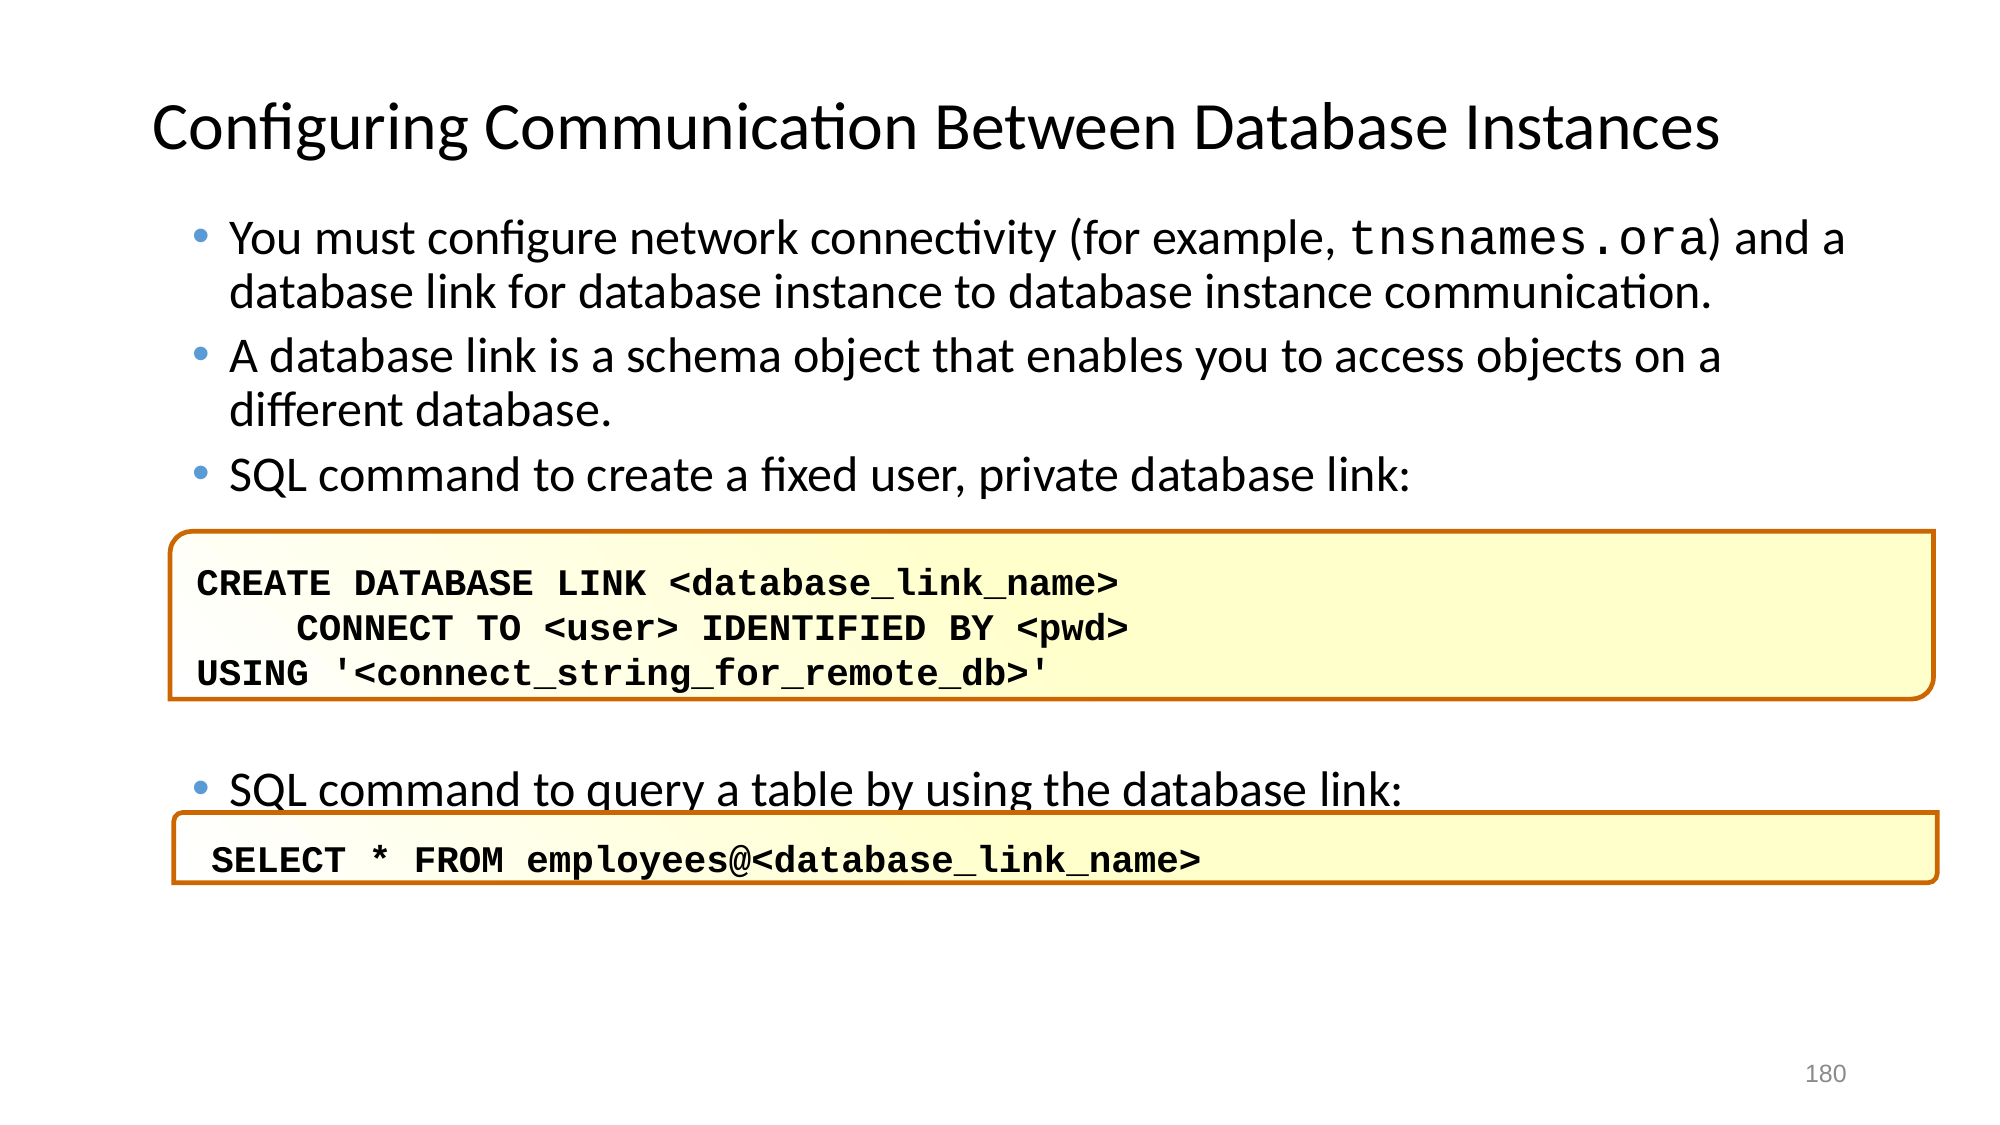

# Configuring Communication Between Database Instances
You must configure network connectivity (for example, tnsnames.ora) and a database link for database instance to database instance communication.
A database link is a schema object that enables you to access objects on a different database.
SQL command to create a fixed user, private database link:

SQL command to query a table by using the database link:
CREATE DATABASE LINK <database_link_name>
	CONNECT TO <user> IDENTIFIED BY <pwd>
USING '<connect_string_for_remote_db>'
SELECT * FROM employees@<database_link_name>
180